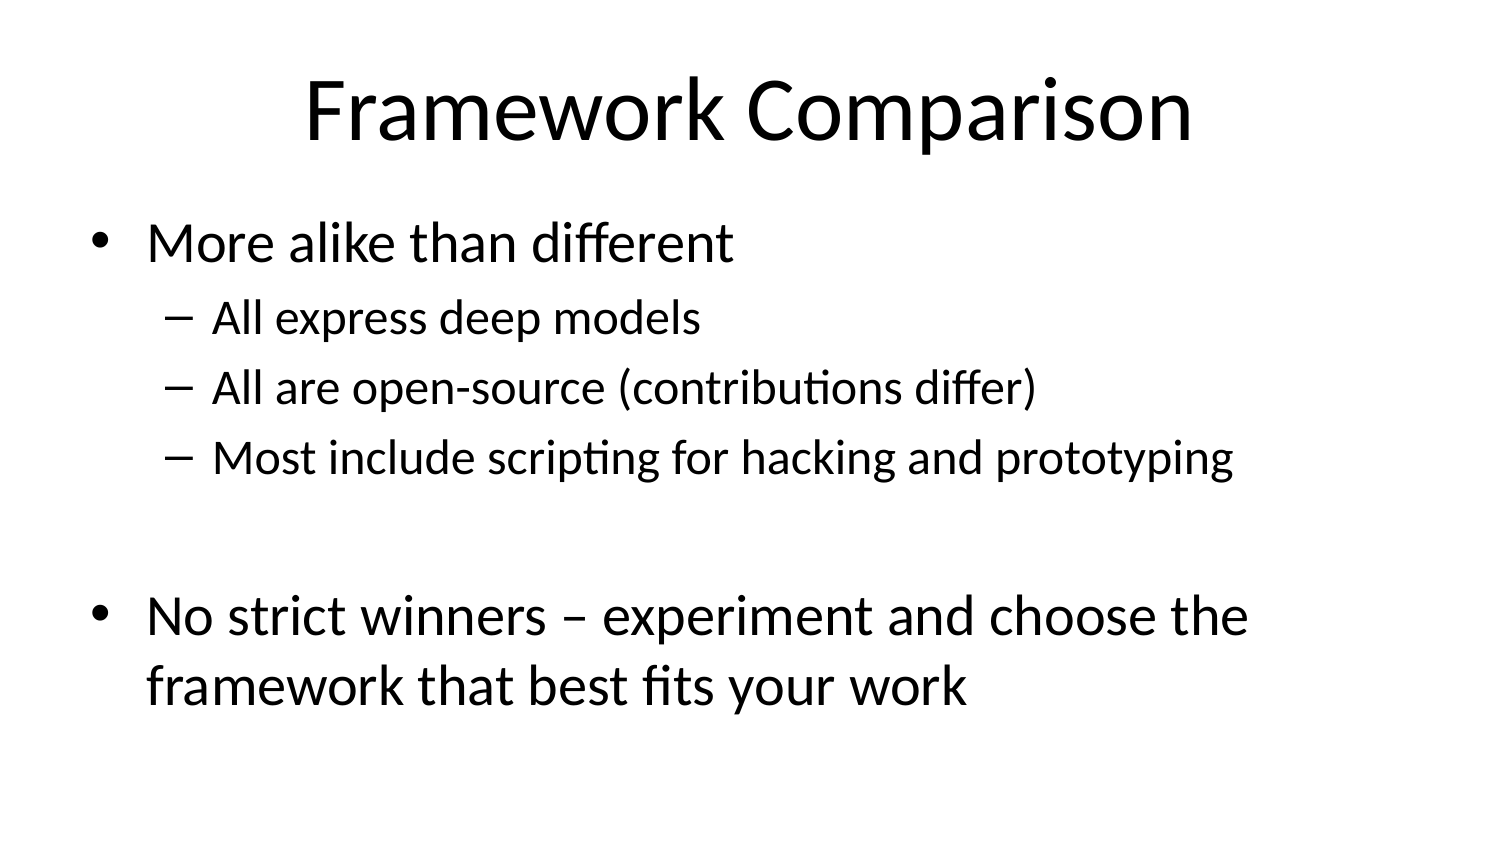

# Framework Comparison
More alike than different
All express deep models
All are open-source (contributions differ)
Most include scripting for hacking and prototyping

No strict winners – experiment and choose the framework that best fits your work